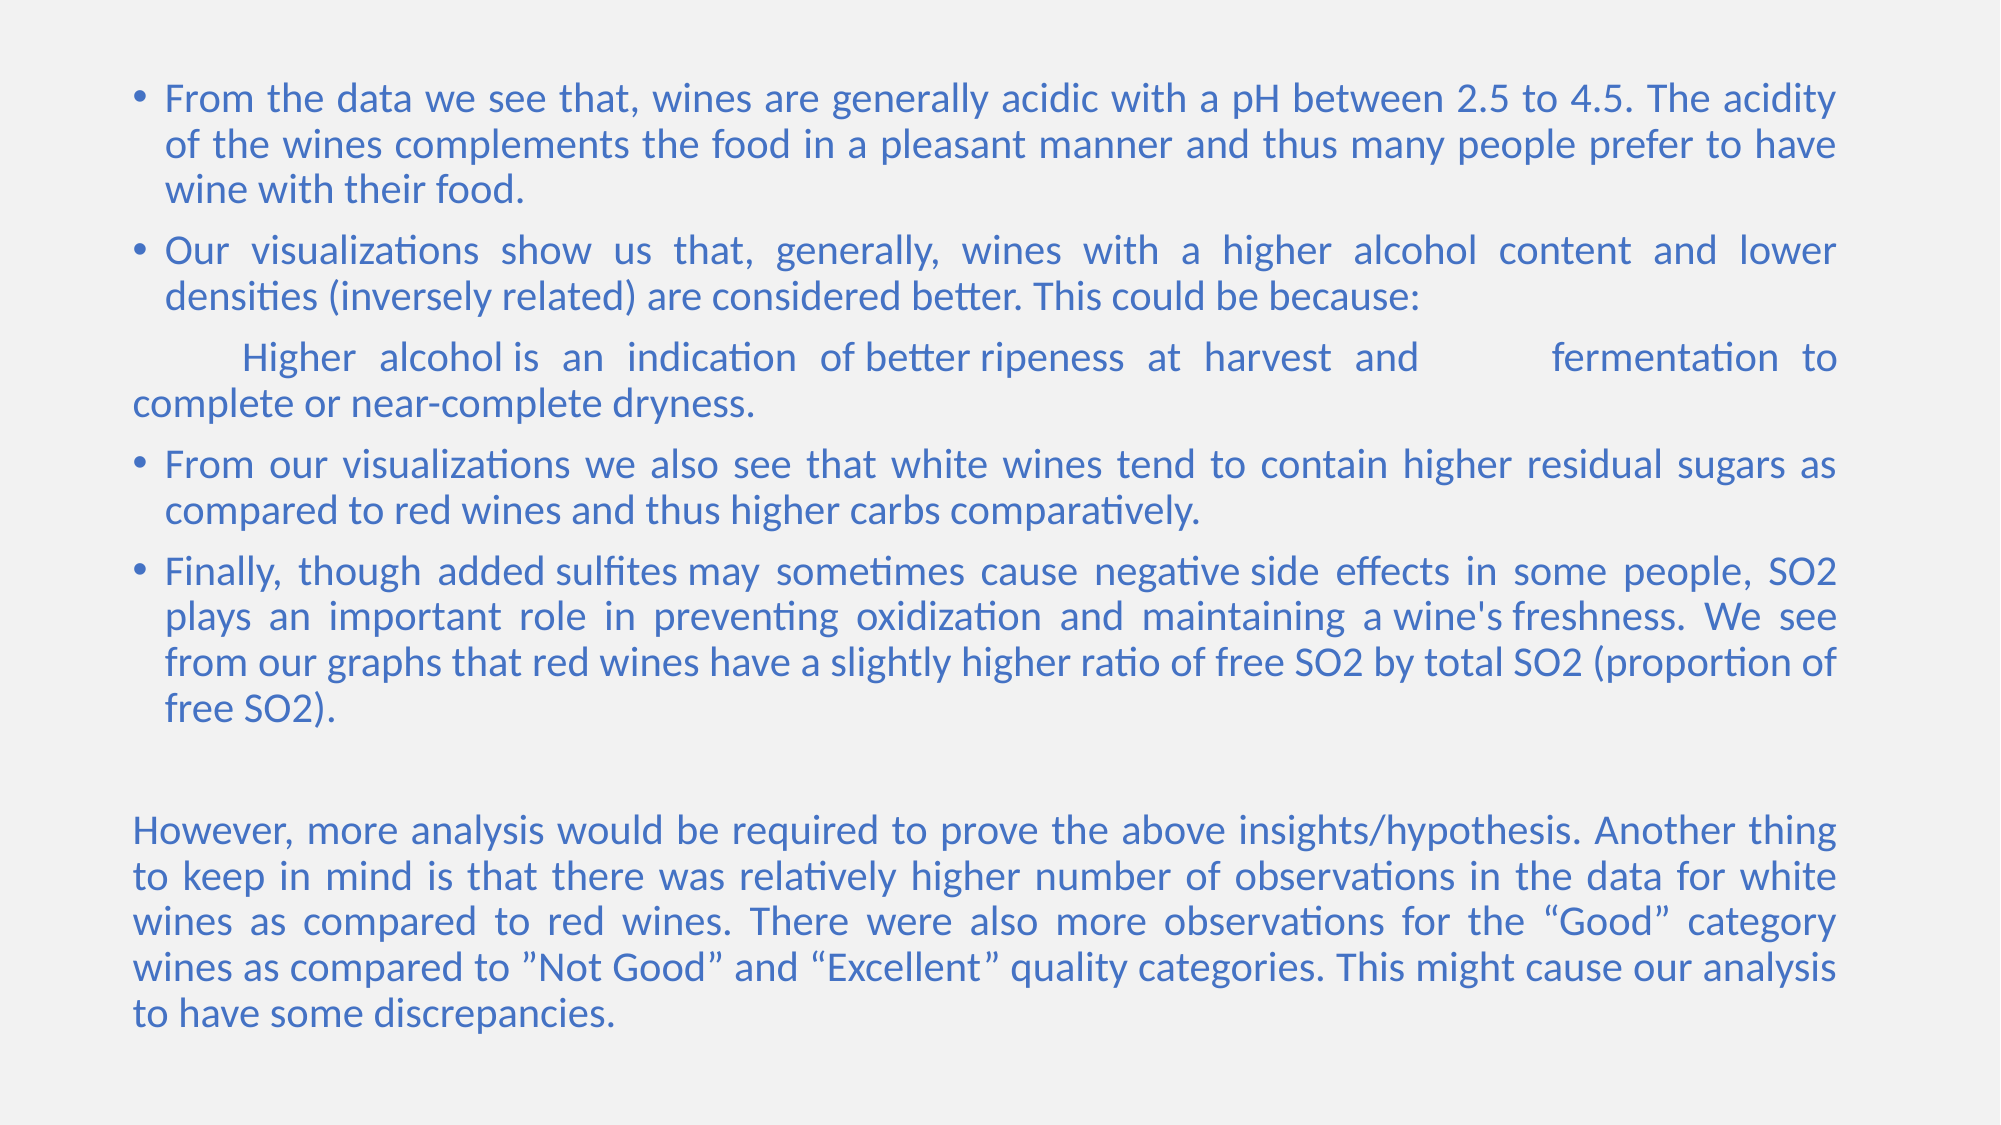

From the data we see that, wines are generally acidic with a pH between 2.5 to 4.5. The acidity of the wines complements the food in a pleasant manner and thus many people prefer to have wine with their food.
Our visualizations show us that, generally, wines with a higher alcohol content and lower densities (inversely related) are considered better. This could be because:
	Higher alcohol is an indication of better ripeness at harvest and 	fermentation to complete or near-complete dryness.
From our visualizations we also see that white wines tend to contain higher residual sugars as compared to red wines and thus higher carbs comparatively.
Finally, though added sulfites may sometimes cause negative side effects in some people, SO2 plays an important role in preventing oxidization and maintaining a wine's freshness. We see from our graphs that red wines have a slightly higher ratio of free SO2 by total SO2 (proportion of free SO2).

However, more analysis would be required to prove the above insights/hypothesis. Another thing to keep in mind is that there was relatively higher number of observations in the data for white wines as compared to red wines. There were also more observations for the “Good” category wines as compared to ”Not Good” and “Excellent” quality categories. This might cause our analysis to have some discrepancies.